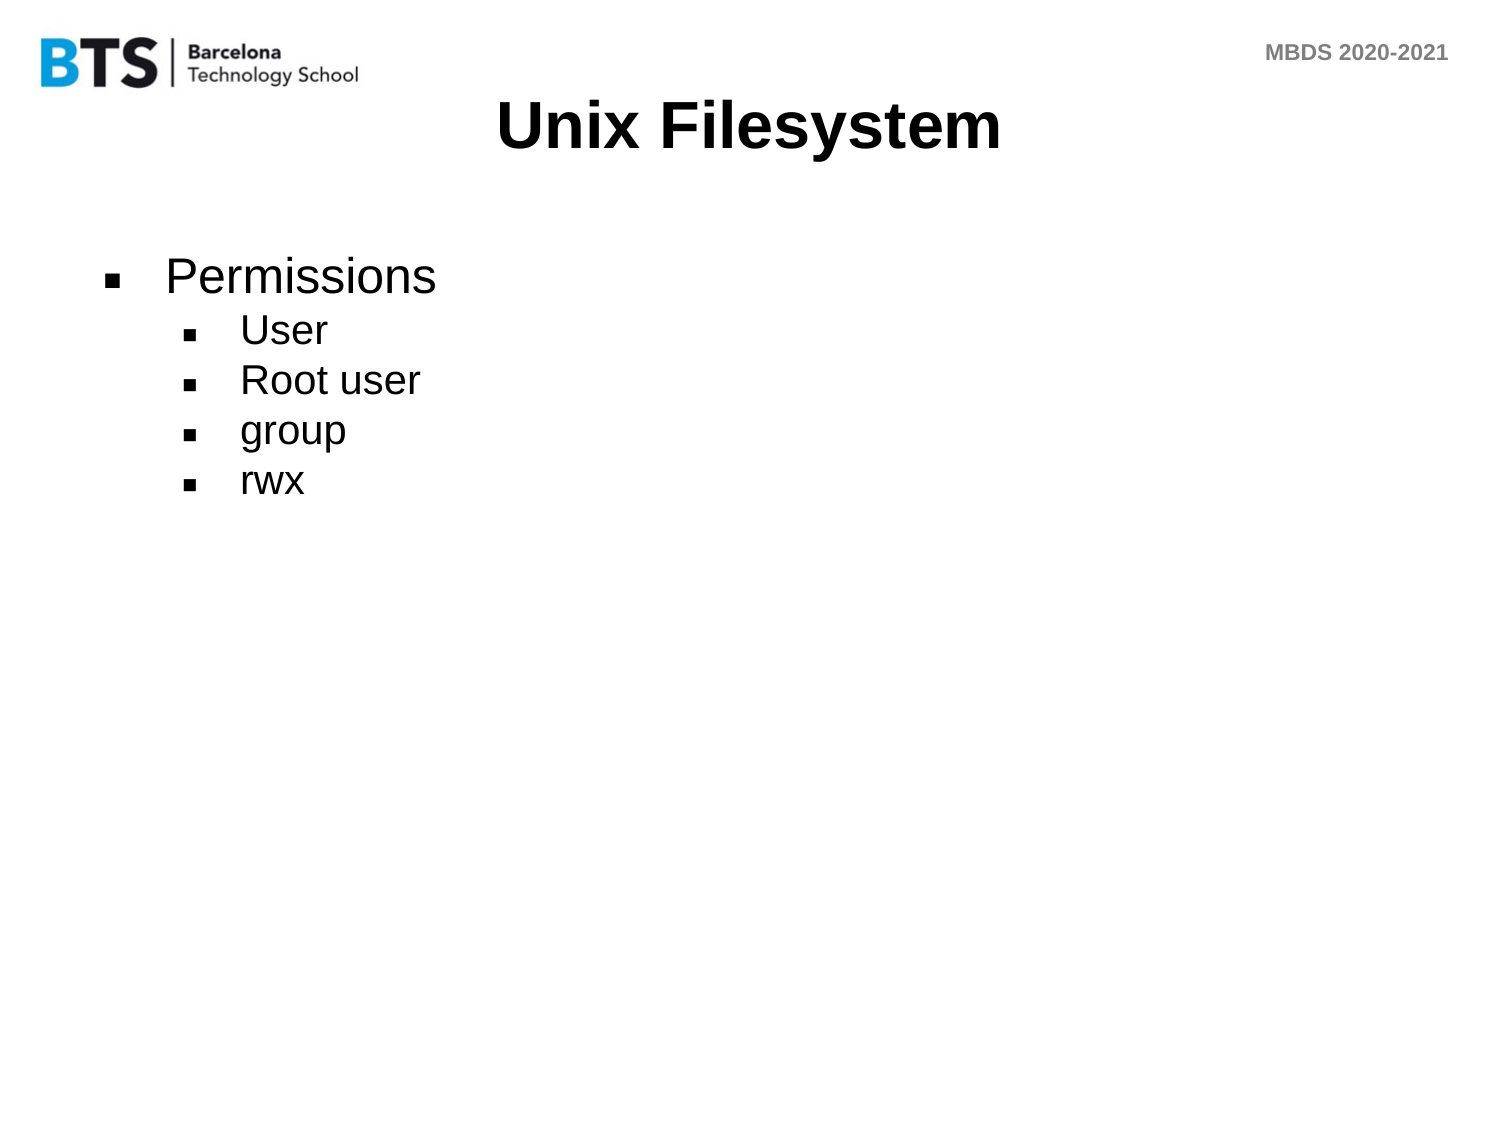

# Unix Filesystem

Permissions
User
Root user
group
rwx